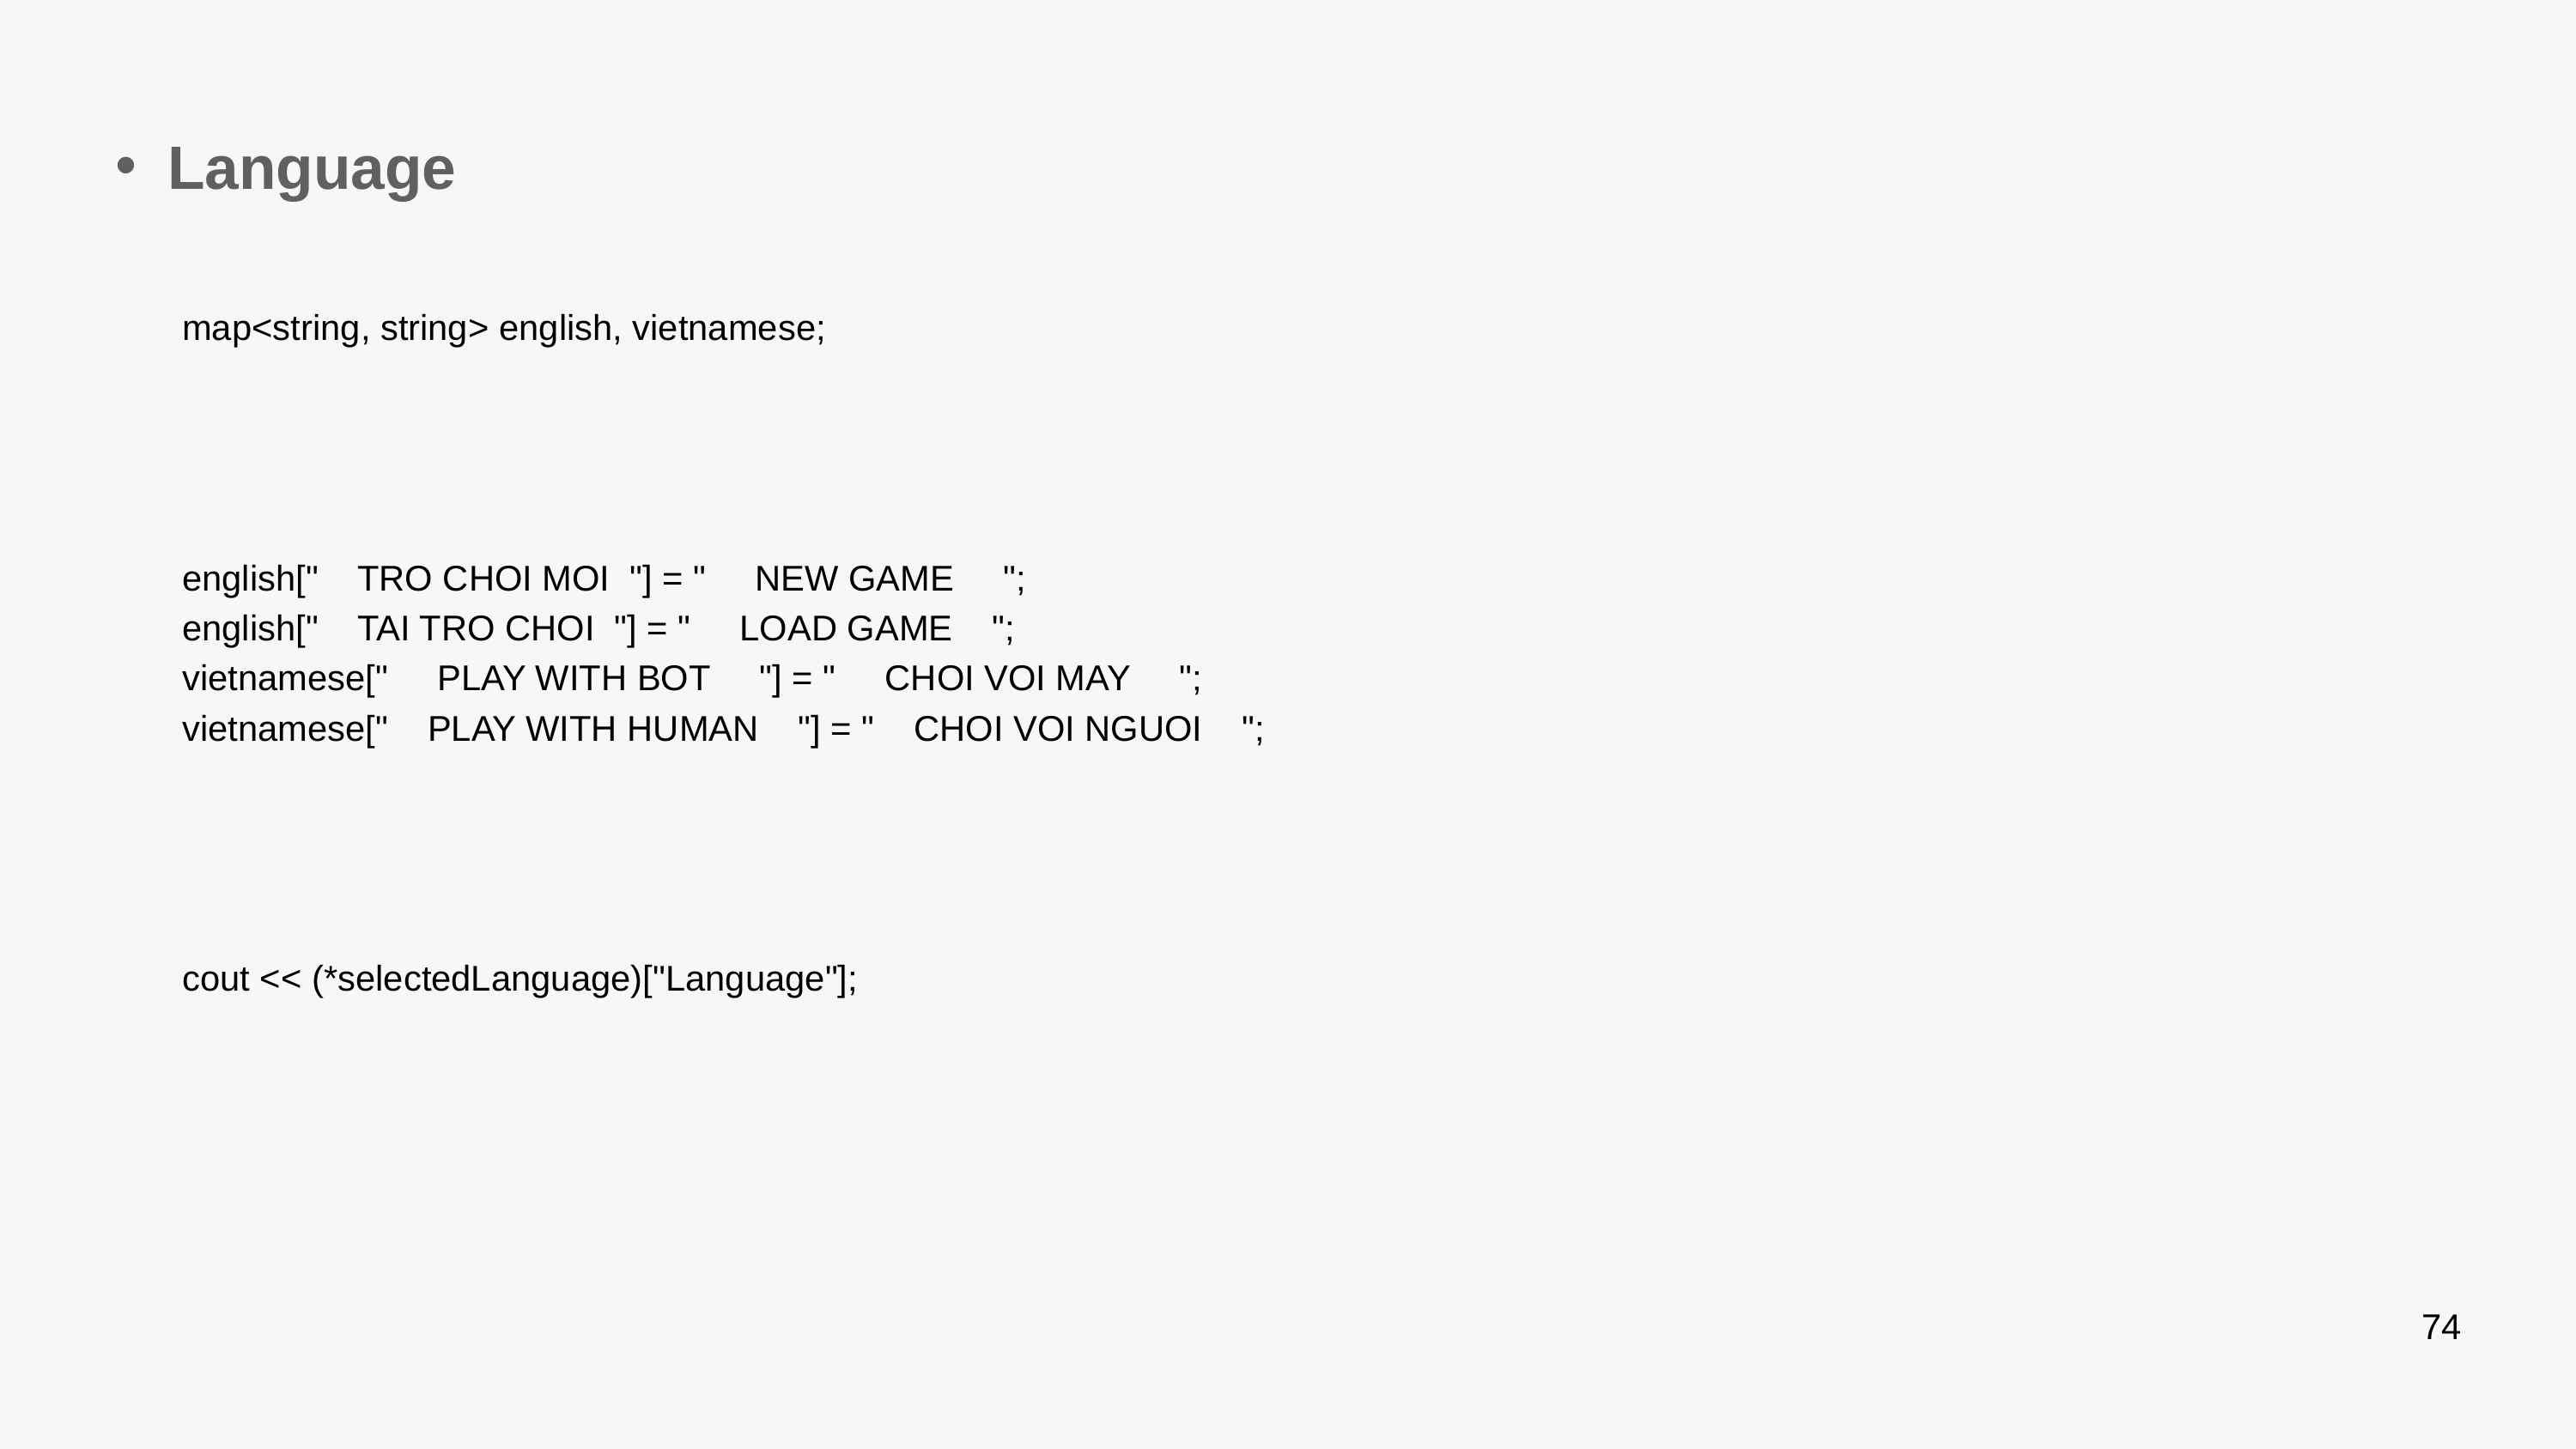

Language
map<string, string> english, vietnamese;

english["    TRO CHOI MOI  "] = "     NEW GAME     ";
english["    TAI TRO CHOI  "] = "     LOAD GAME    ";
vietnamese["     PLAY WITH BOT     "] = "     CHOI VOI MAY     ";
vietnamese["    PLAY WITH HUMAN    "] = "    CHOI VOI NGUOI    ";

cout << (*selectedLanguage)["Language"];
New game
74